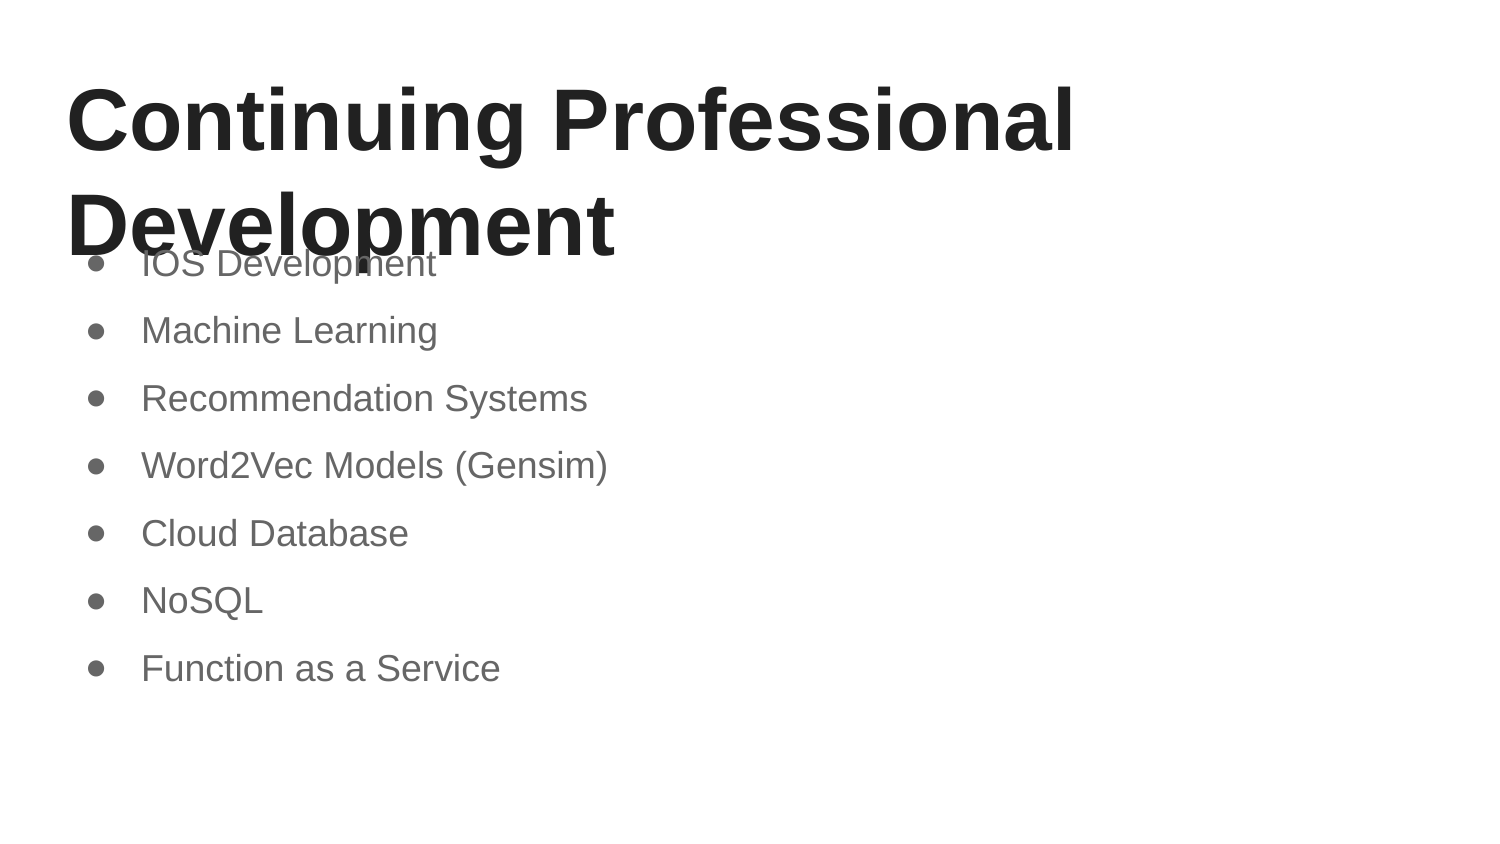

# Continuing Professional Development
IOS Development
Machine Learning
Recommendation Systems
Word2Vec Models (Gensim)
Cloud Database
NoSQL
Function as a Service